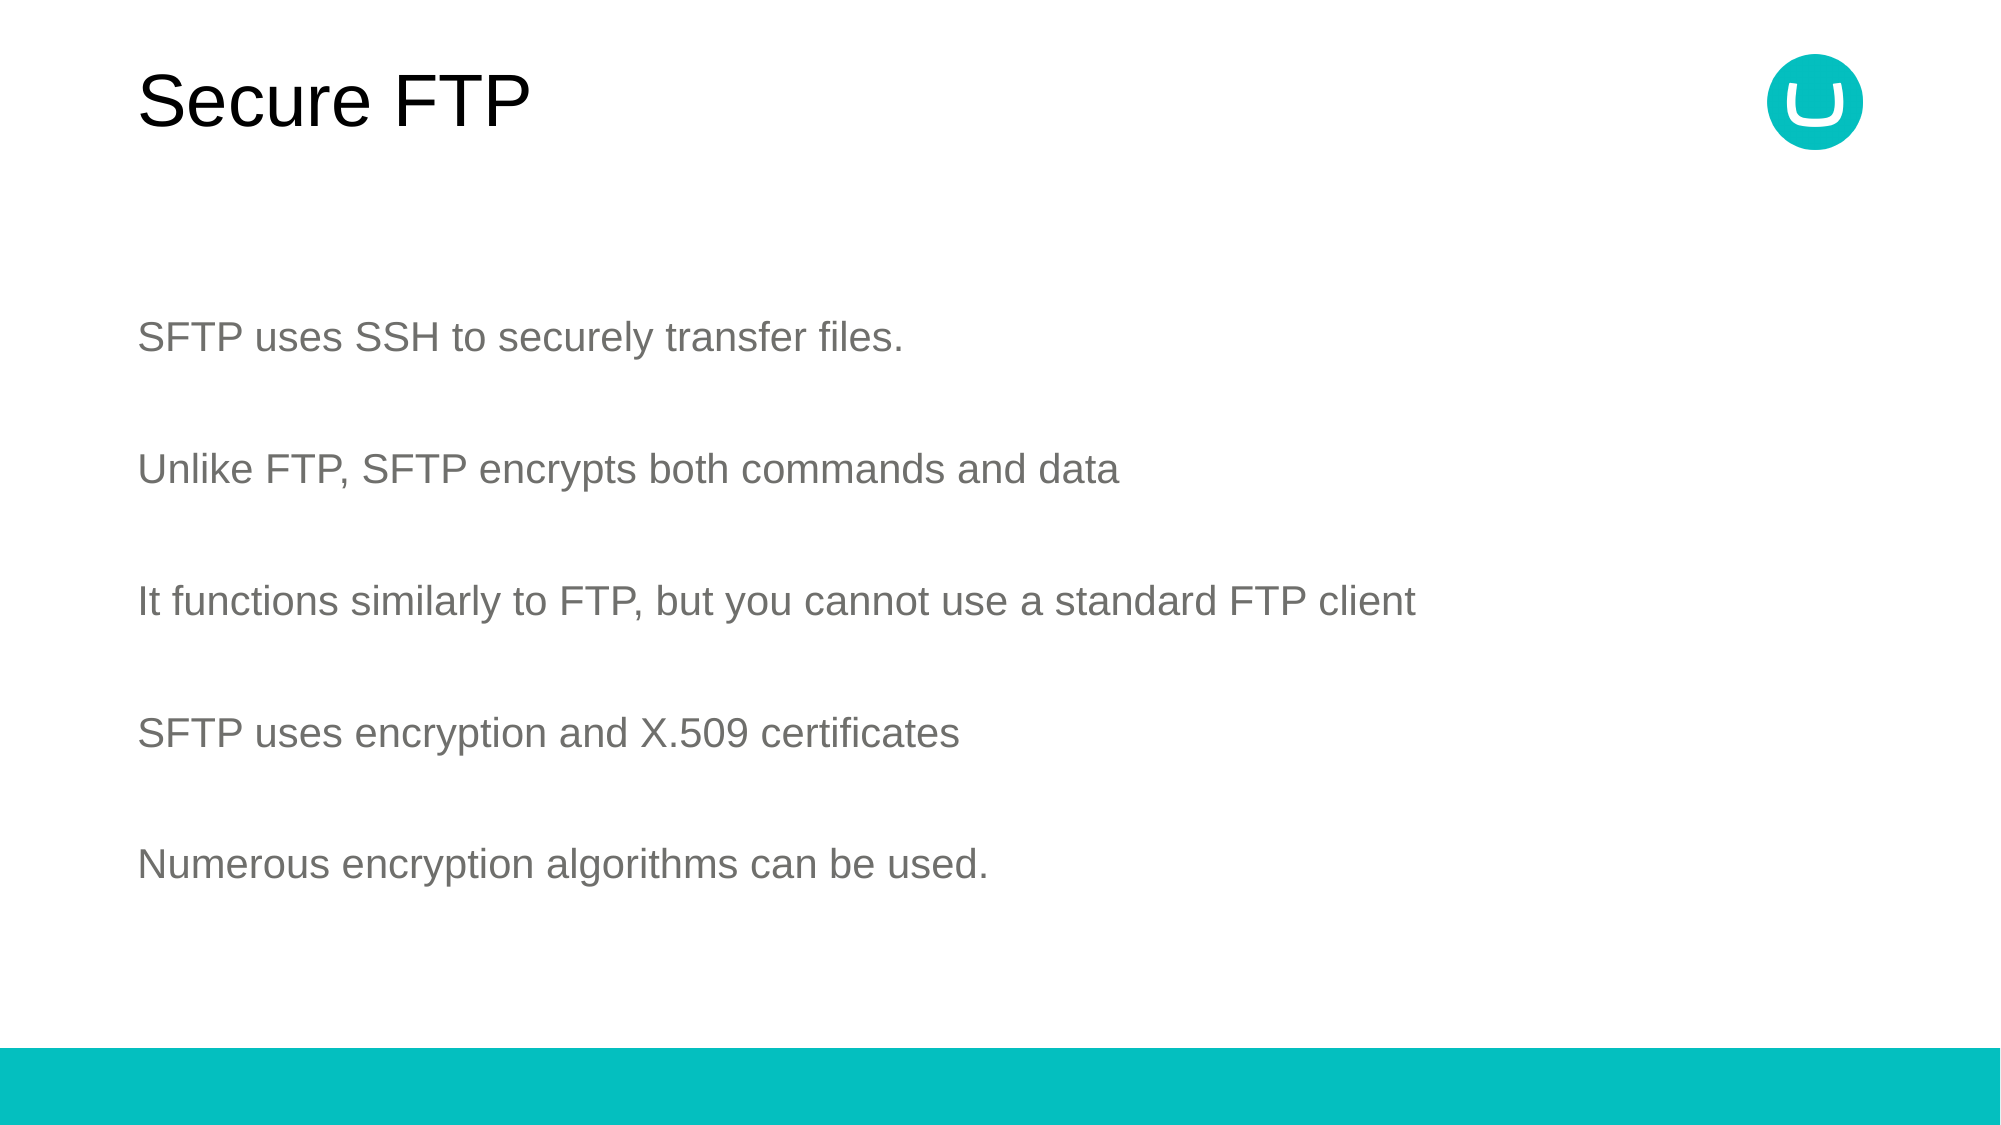

# Secure FTP
SFTP uses SSH to securely transfer files.

Unlike FTP, SFTP encrypts both commands and data

It functions similarly to FTP, but you cannot use a standard FTP client

SFTP uses encryption and X.509 certificates

Numerous encryption algorithms can be used.